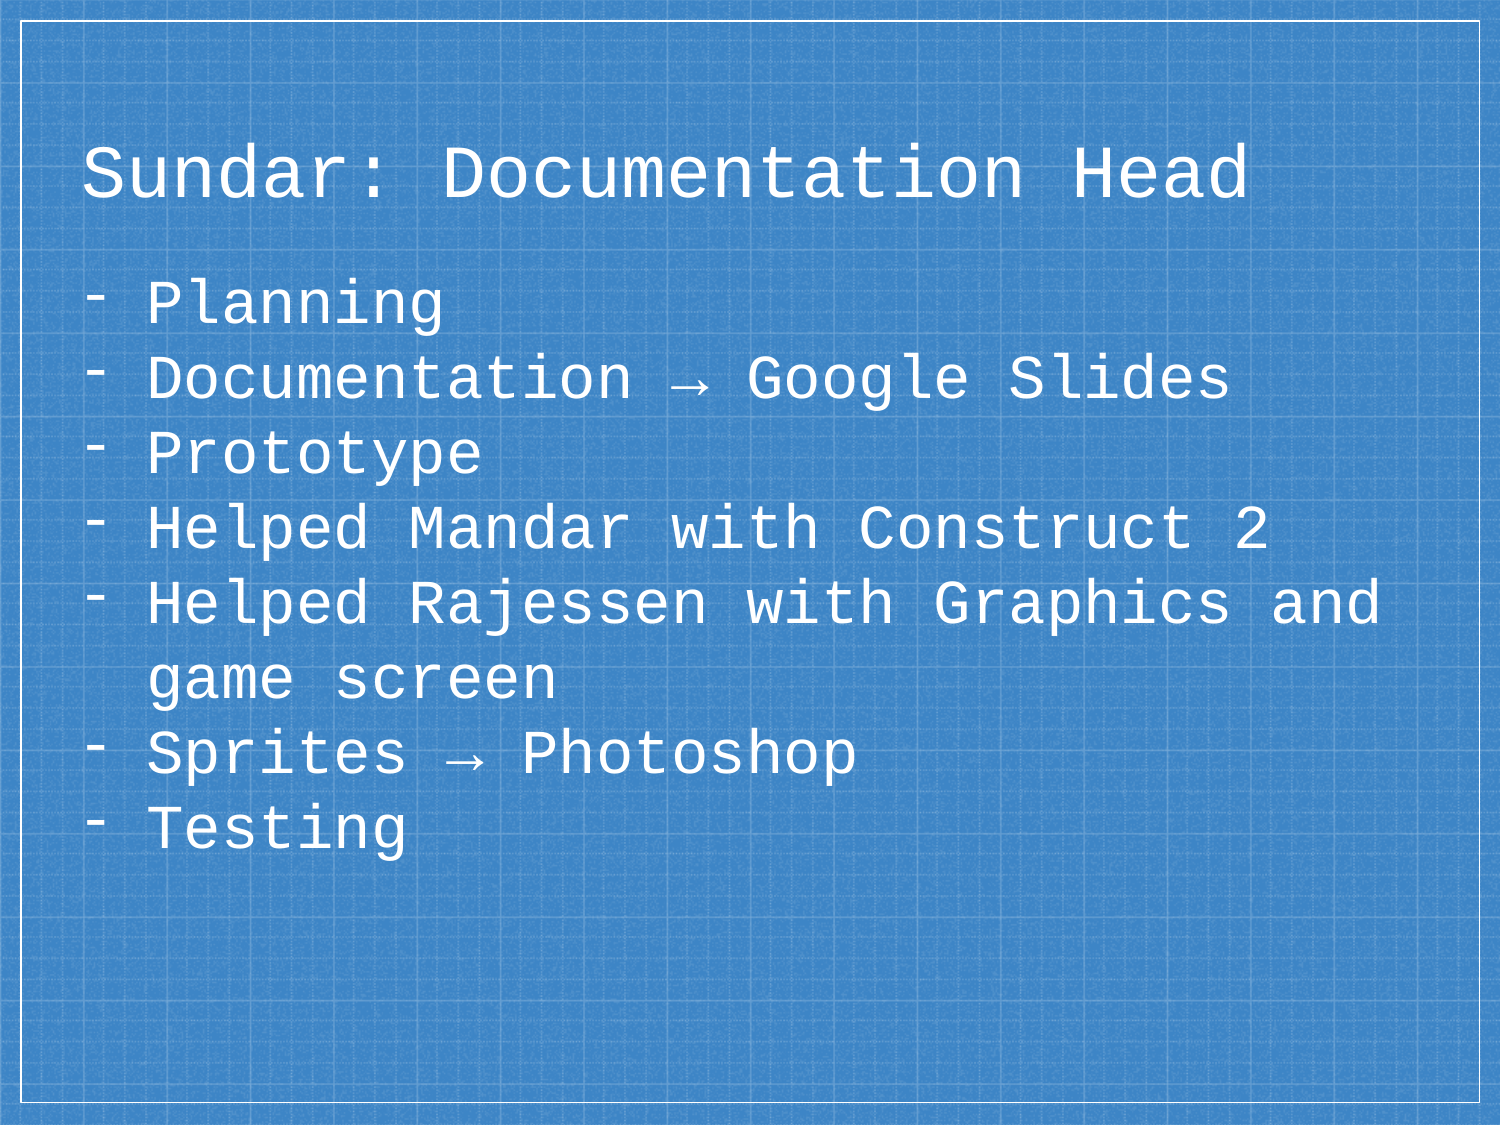

# Sundar: Documentation Head
Planning
Documentation → Google Slides
Prototype
Helped Mandar with Construct 2
Helped Rajessen with Graphics and game screen
Sprites → Photoshop
Testing